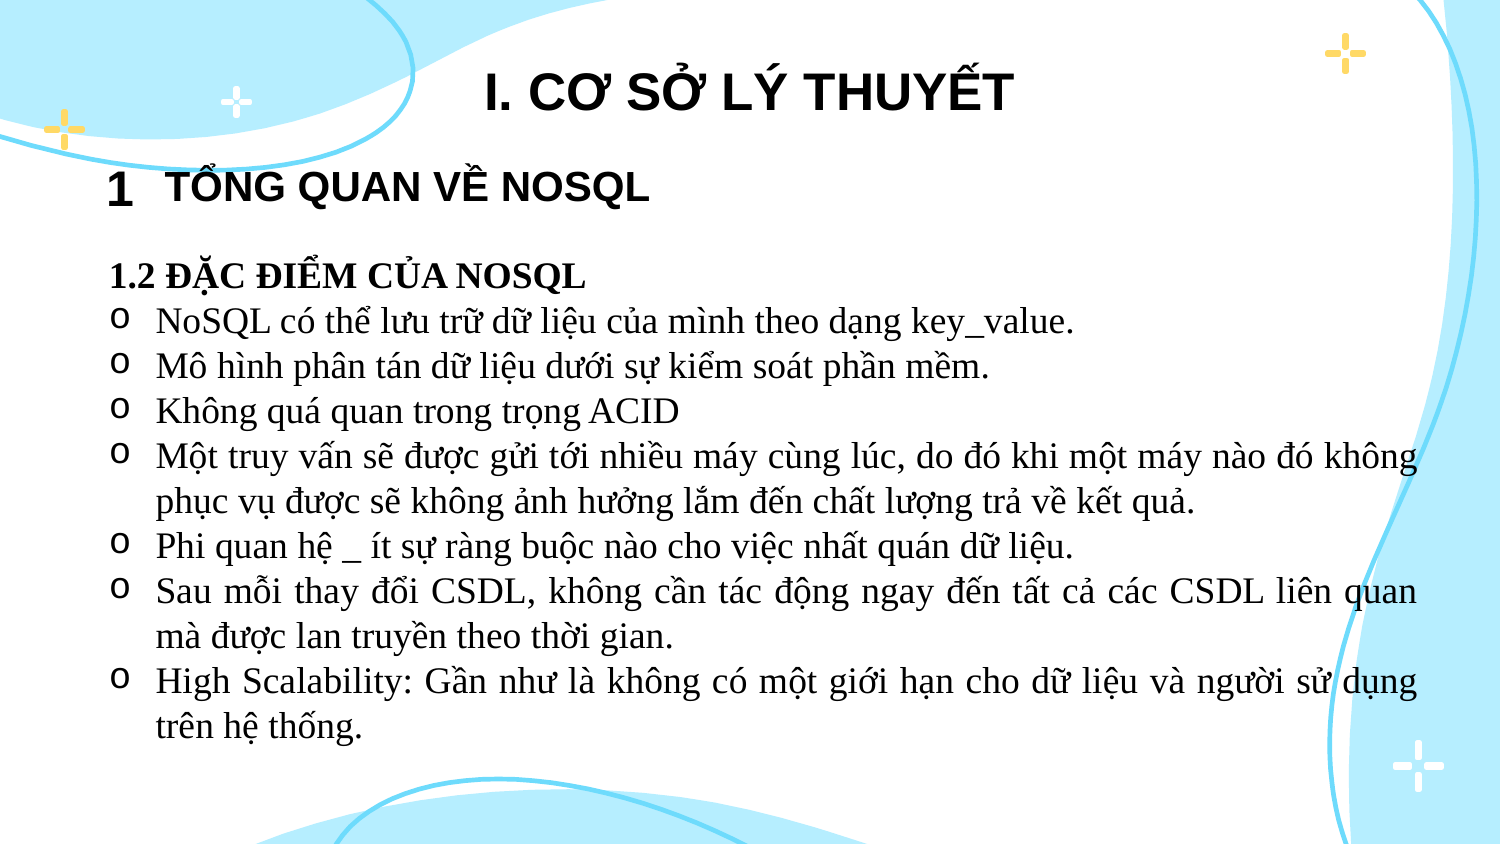

I. CƠ SỞ LÝ THUYẾT

TỔNG QUAN VỀ NOSQL
# 1
1.2 ĐẶC ĐIỂM CỦA NOSQL
NoSQL có thể lưu trữ dữ liệu của mình theo dạng key_value.
Mô hình phân tán dữ liệu dưới sự kiểm soát phần mềm.
Không quá quan trong trọng ACID
Một truy vấn sẽ được gửi tới nhiều máy cùng lúc, do đó khi một máy nào đó không phục vụ được sẽ không ảnh hưởng lắm đến chất lượng trả về kết quả.
Phi quan hệ _ ít sự ràng buộc nào cho việc nhất quán dữ liệu.
Sau mỗi thay đổi CSDL, không cần tác động ngay đến tất cả các CSDL liên quan mà được lan truyền theo thời gian.
High Scalability: Gần như là không có một giới hạn cho dữ liệu và người sử dụng trên hệ thống.